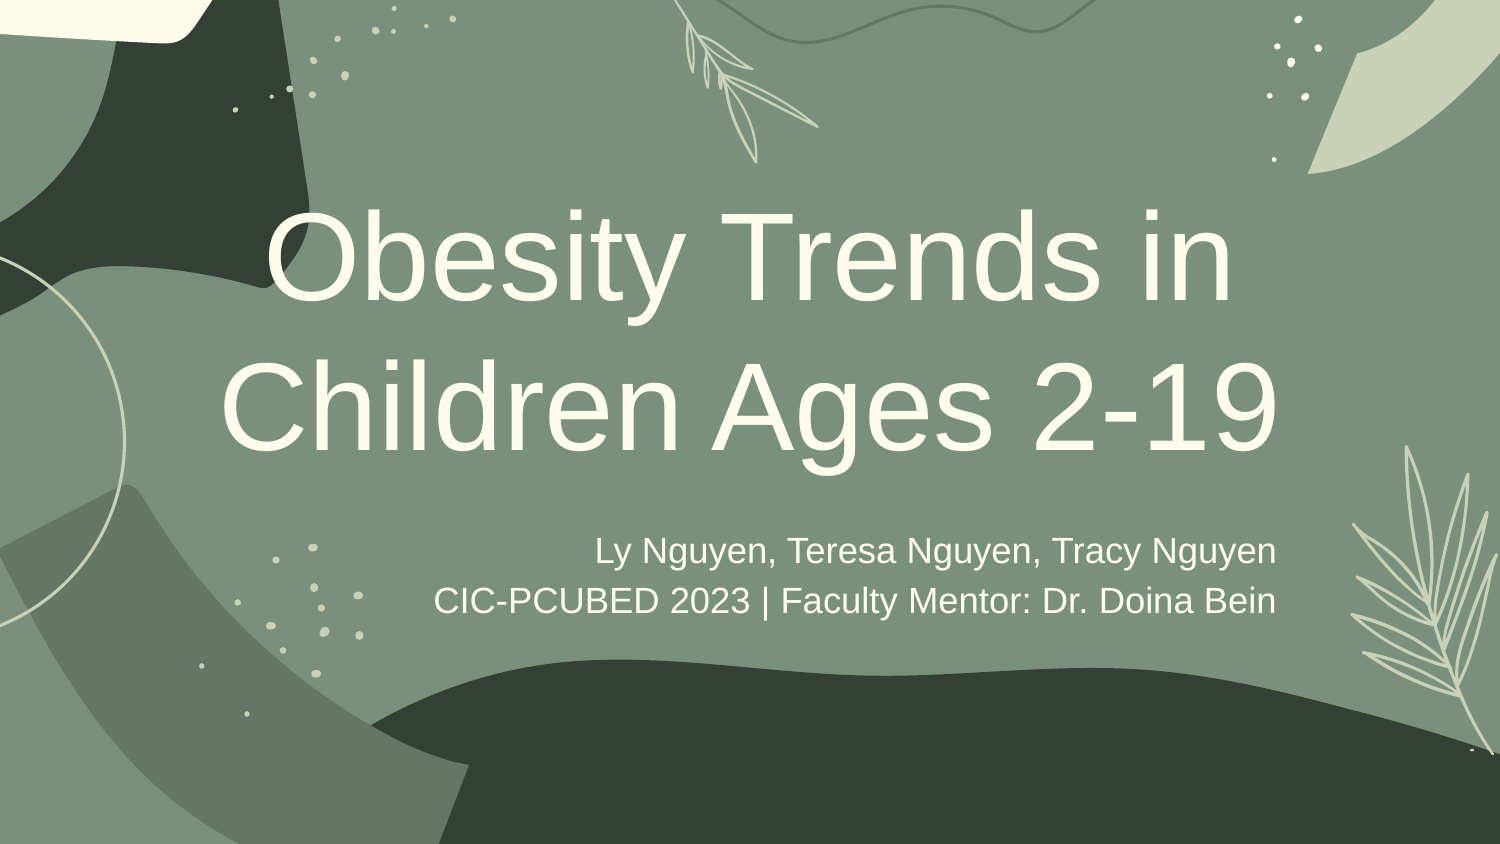

# Obesity Trends in Children Ages 2-19
Ly Nguyen, Teresa Nguyen, Tracy Nguyen
CIC-PCUBED 2023 | Faculty Mentor: Dr. Doina Bein